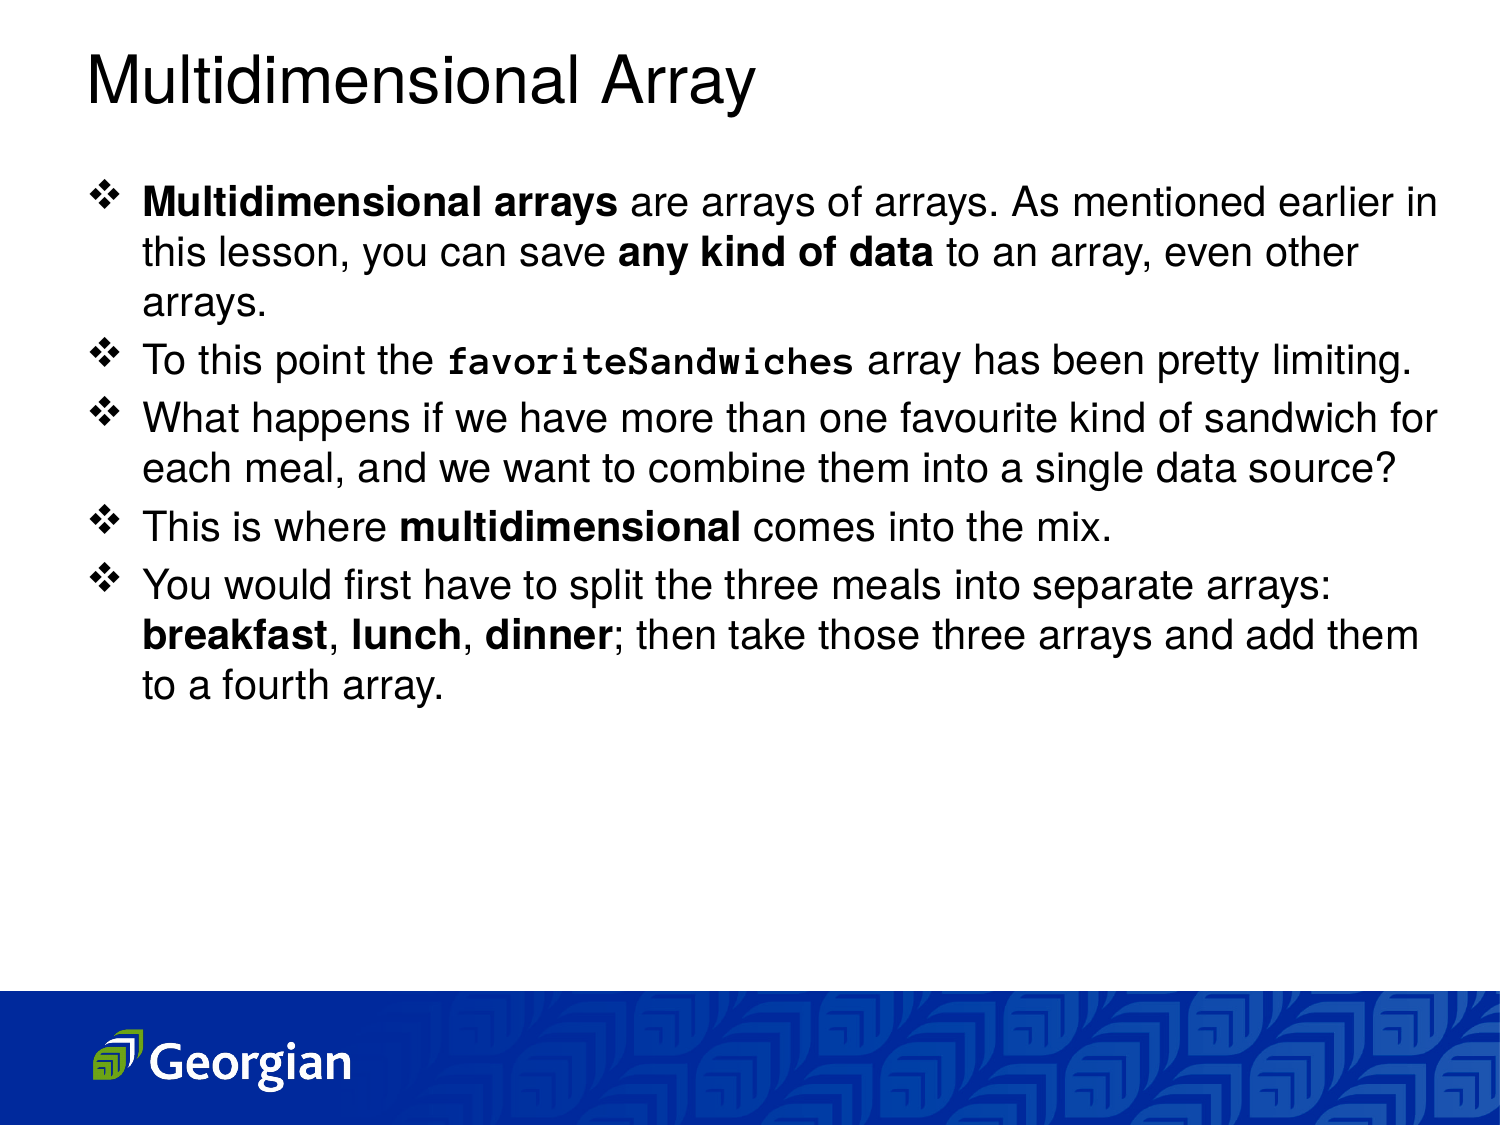

Multidimensional Array
Multidimensional arrays are arrays of arrays. As mentioned earlier in this lesson, you can save any kind of data to an array, even other arrays.
To this point the favoriteSandwiches array has been pretty limiting.
What happens if we have more than one favourite kind of sandwich for each meal, and we want to combine them into a single data source?
This is where multidimensional comes into the mix.
You would first have to split the three meals into separate arrays: breakfast, lunch, dinner; then take those three arrays and add them to a fourth array.